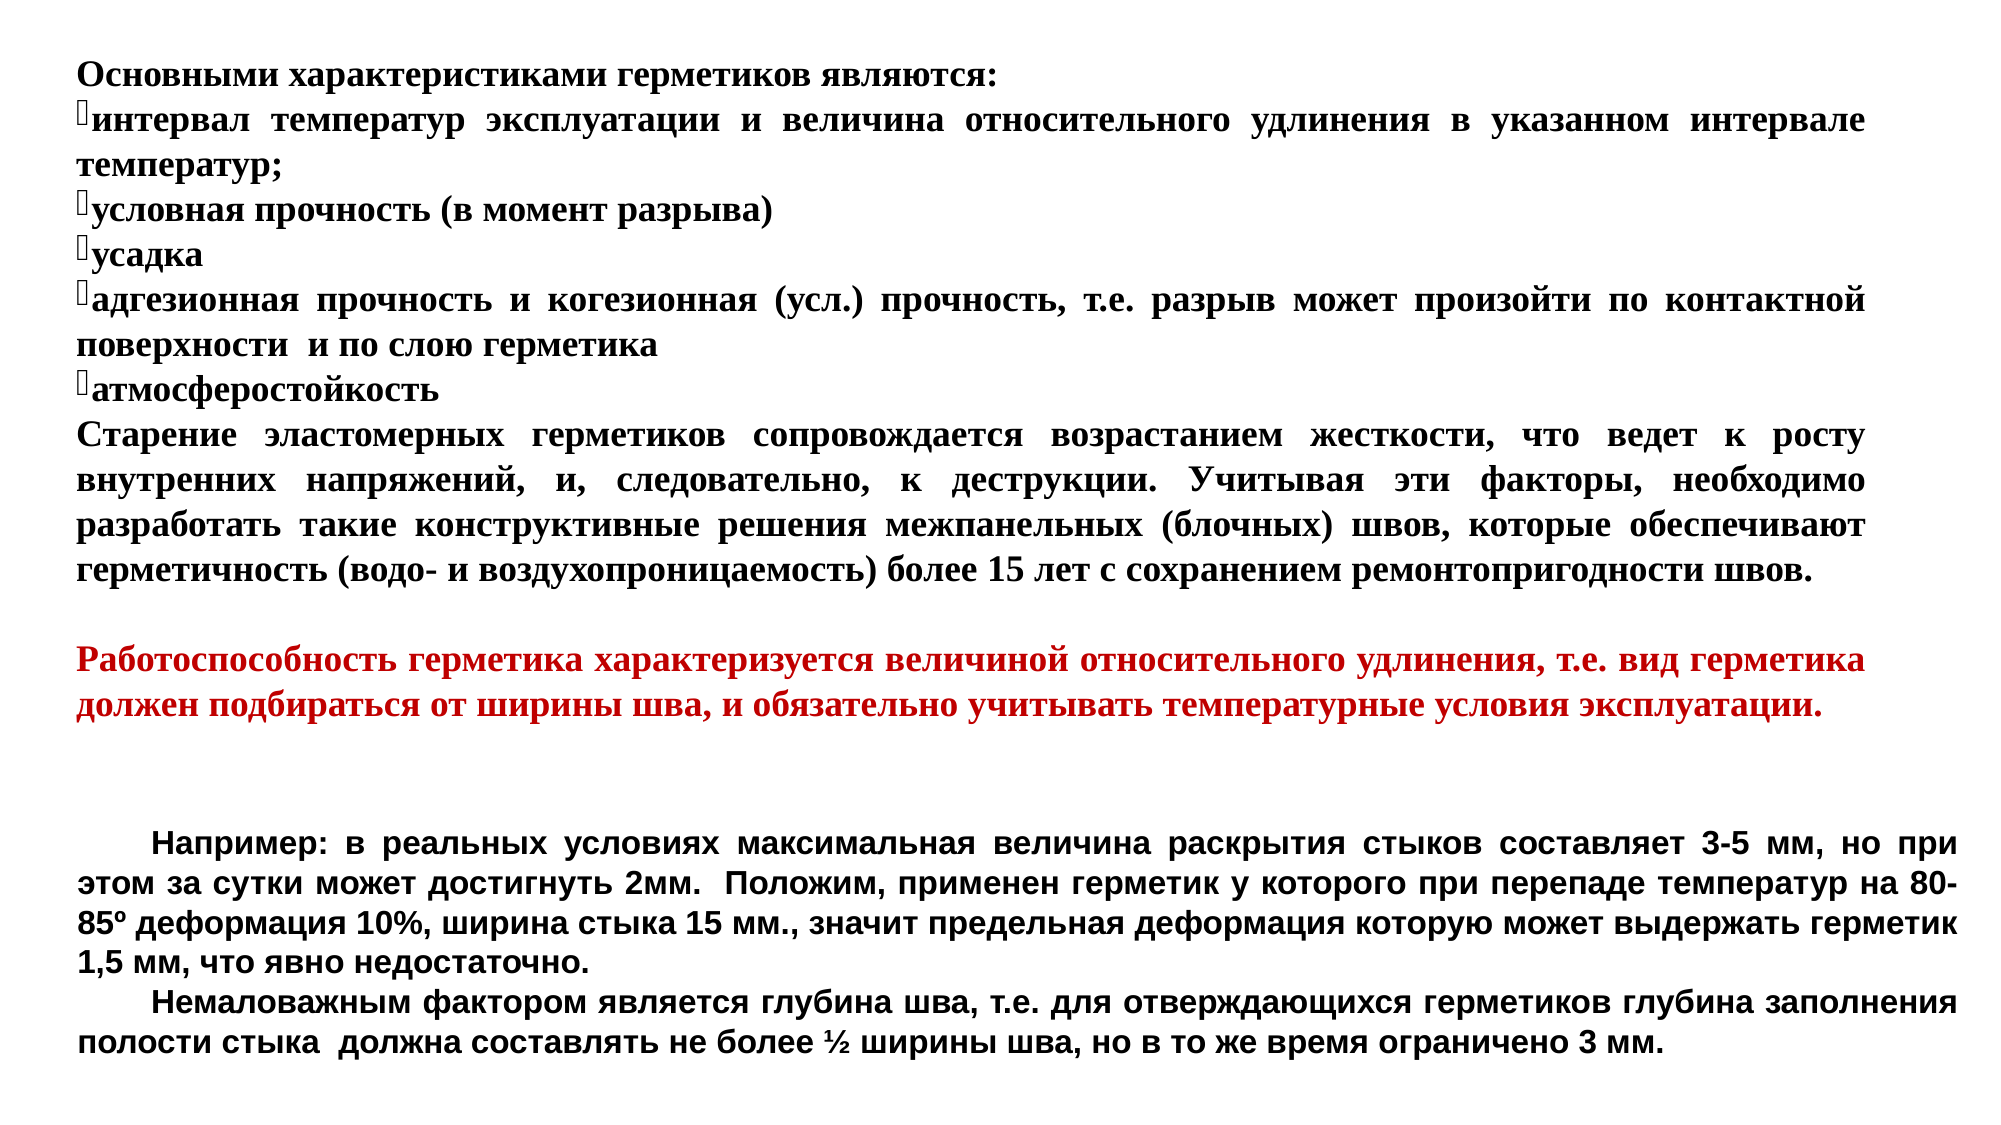

Немаловажным фактором является глубина шва, т.е. для отверждающихся герметиков глубина заполнения полости стыка  должна составлять не более ½ ширины шва, но в то же время ограничено 3 мм.
Основными характеристиками герметиков являются:
интервал температур эксплуатации и величина относительного удлинения в указанном интервале температур;
условная прочность (в момент разрыва)
усадка
адгезионная прочность и когезионная (усл.) прочность, т.е. разрыв может произойти по контактной поверхности  и по слою герметика
атмосферостойкость
Старение эластомерных герметиков сопровождается возрастанием жесткости, что ведет к росту внутренних напряжений, и, следовательно, к деструкции. Учитывая эти факторы, необходимо разработать такие конструктивные решения межпанельных (блочных) швов, которые обеспечивают герметичность (водо- и воздухопроницаемость) более 15 лет с сохранением ремонтопригодности швов.

Работоспособность герметика характеризуется величиной относительного удлинения, т.е. вид герметика должен подбираться от ширины шва, и обязательно учитывать температурные условия эксплуатации.

Например: в реальных условиях максимальная величина раскрытия стыков составляет 3-5 мм, но при этом за сутки может достигнуть 2мм.  Положим, применен герметик у которого при перепаде температур на 80-85º деформация 10%, ширина стыка 15 мм., значит предельная деформация которую может выдержать герметик 1,5 мм, что явно недостаточно.
Немаловажным фактором является глубина шва, т.е. для отверждающихся герметиков глубина заполнения полости стыка  должна составлять не более ½ ширины шва, но в то же время ограничено 3 мм.